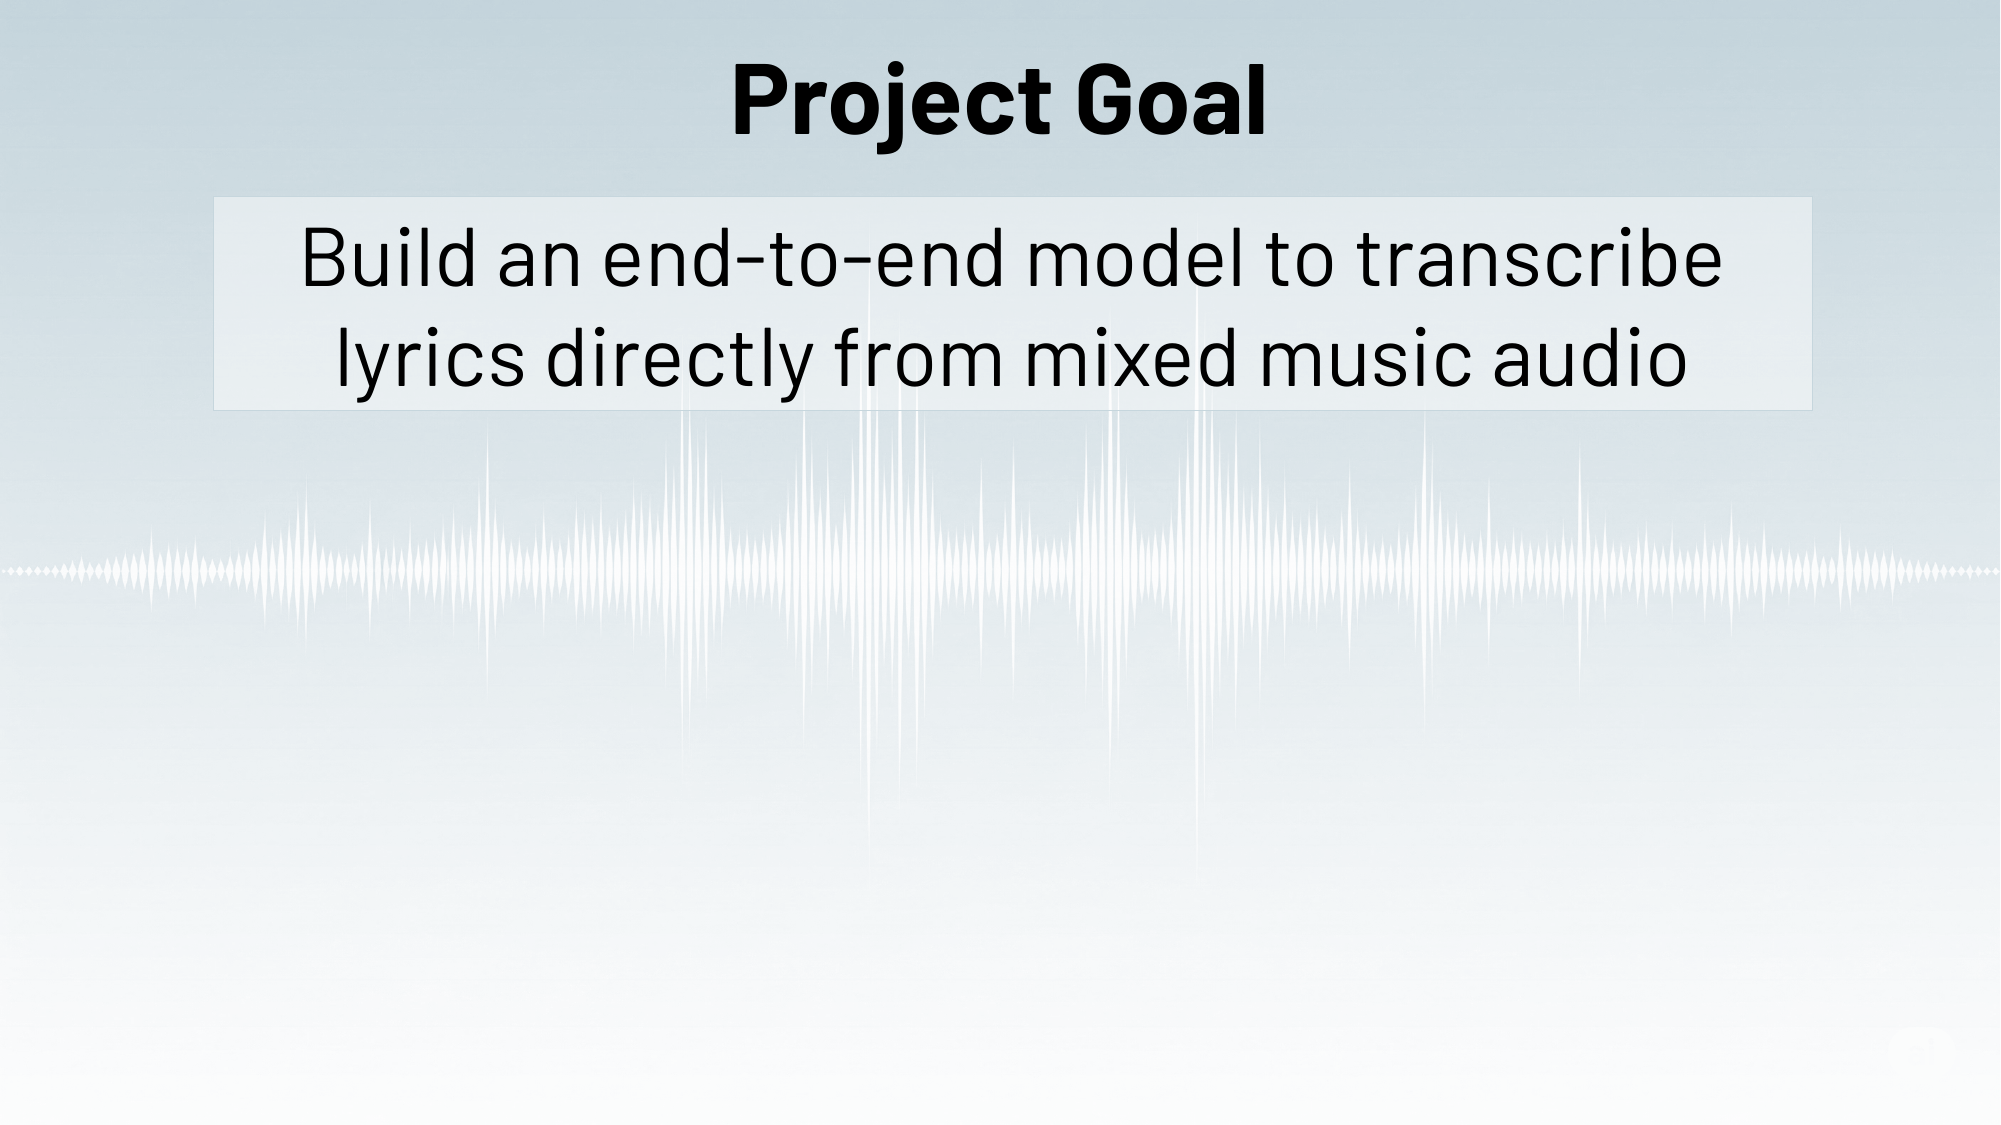

Project Goal
Build an end-to-end model to transcribe lyrics directly from mixed music audio